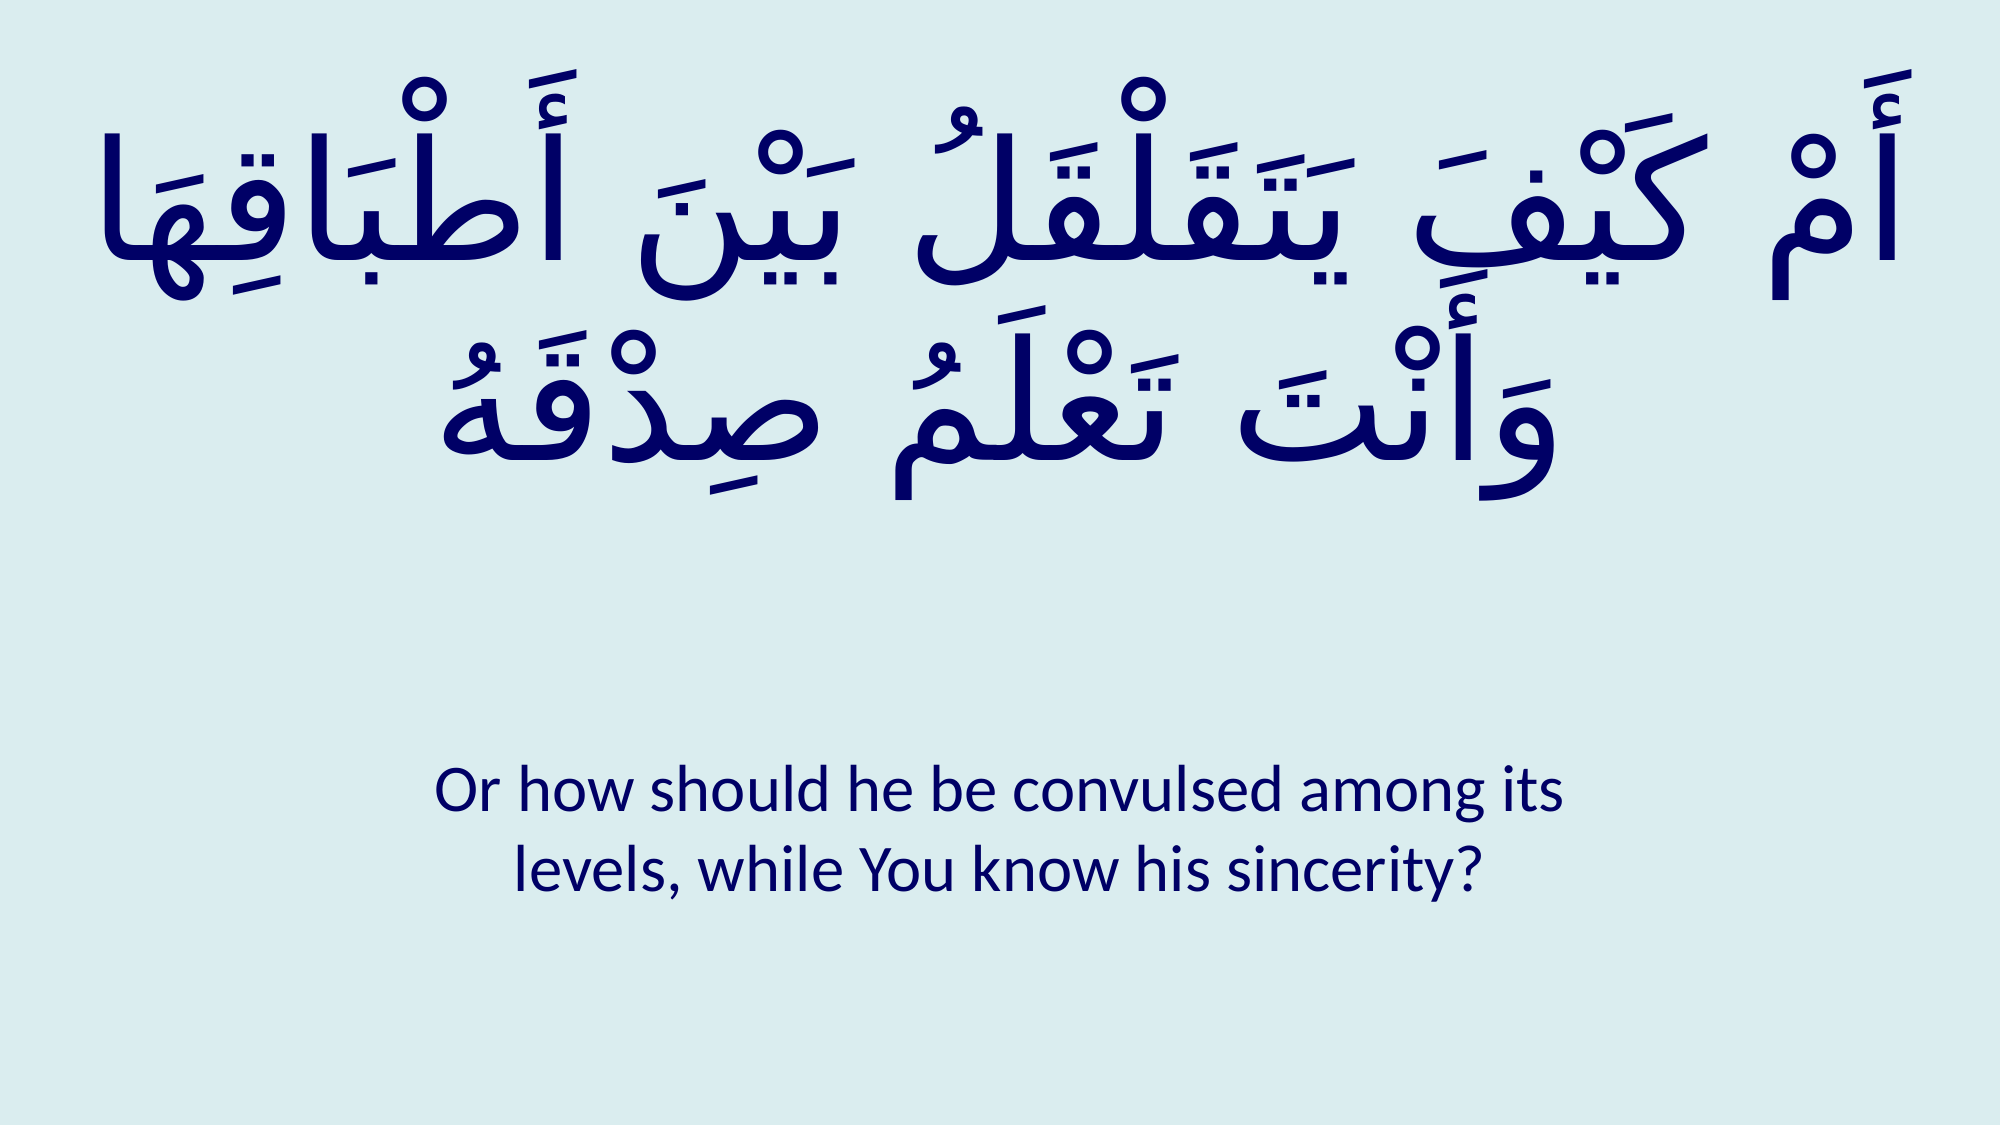

# أَمْ كَیْفَ یَتَقَلْقَلُ بَیْنَ أَطْبَاقِهَا وَأَنْتَ تَعْلَمُ صِدْقَهُ
Or how should he be convulsed among its levels, while You know his sincerity?